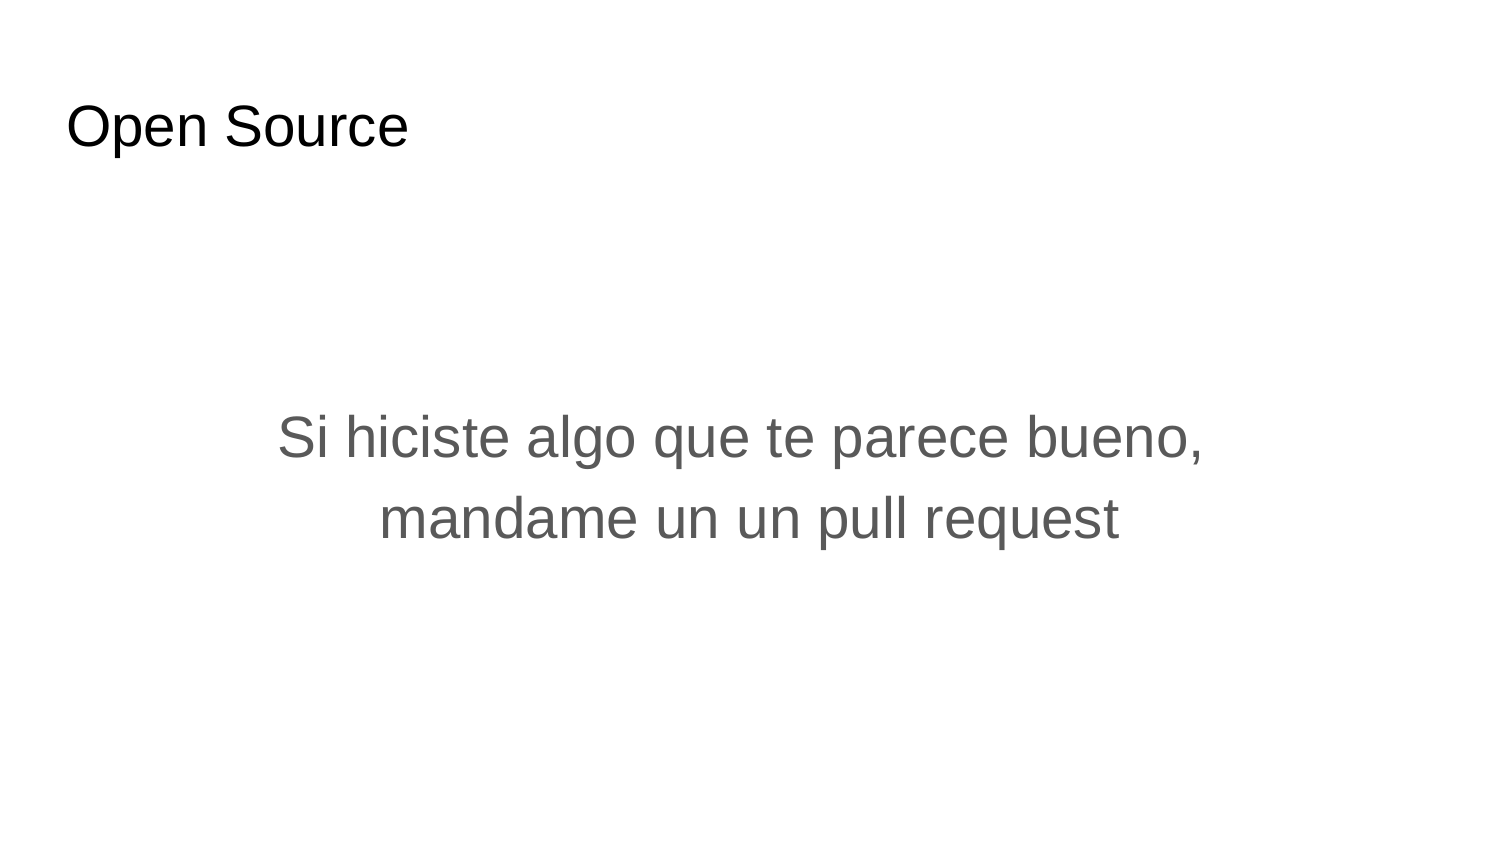

# Open Source
Si hiciste algo que te parece bueno,
mandame un un pull request